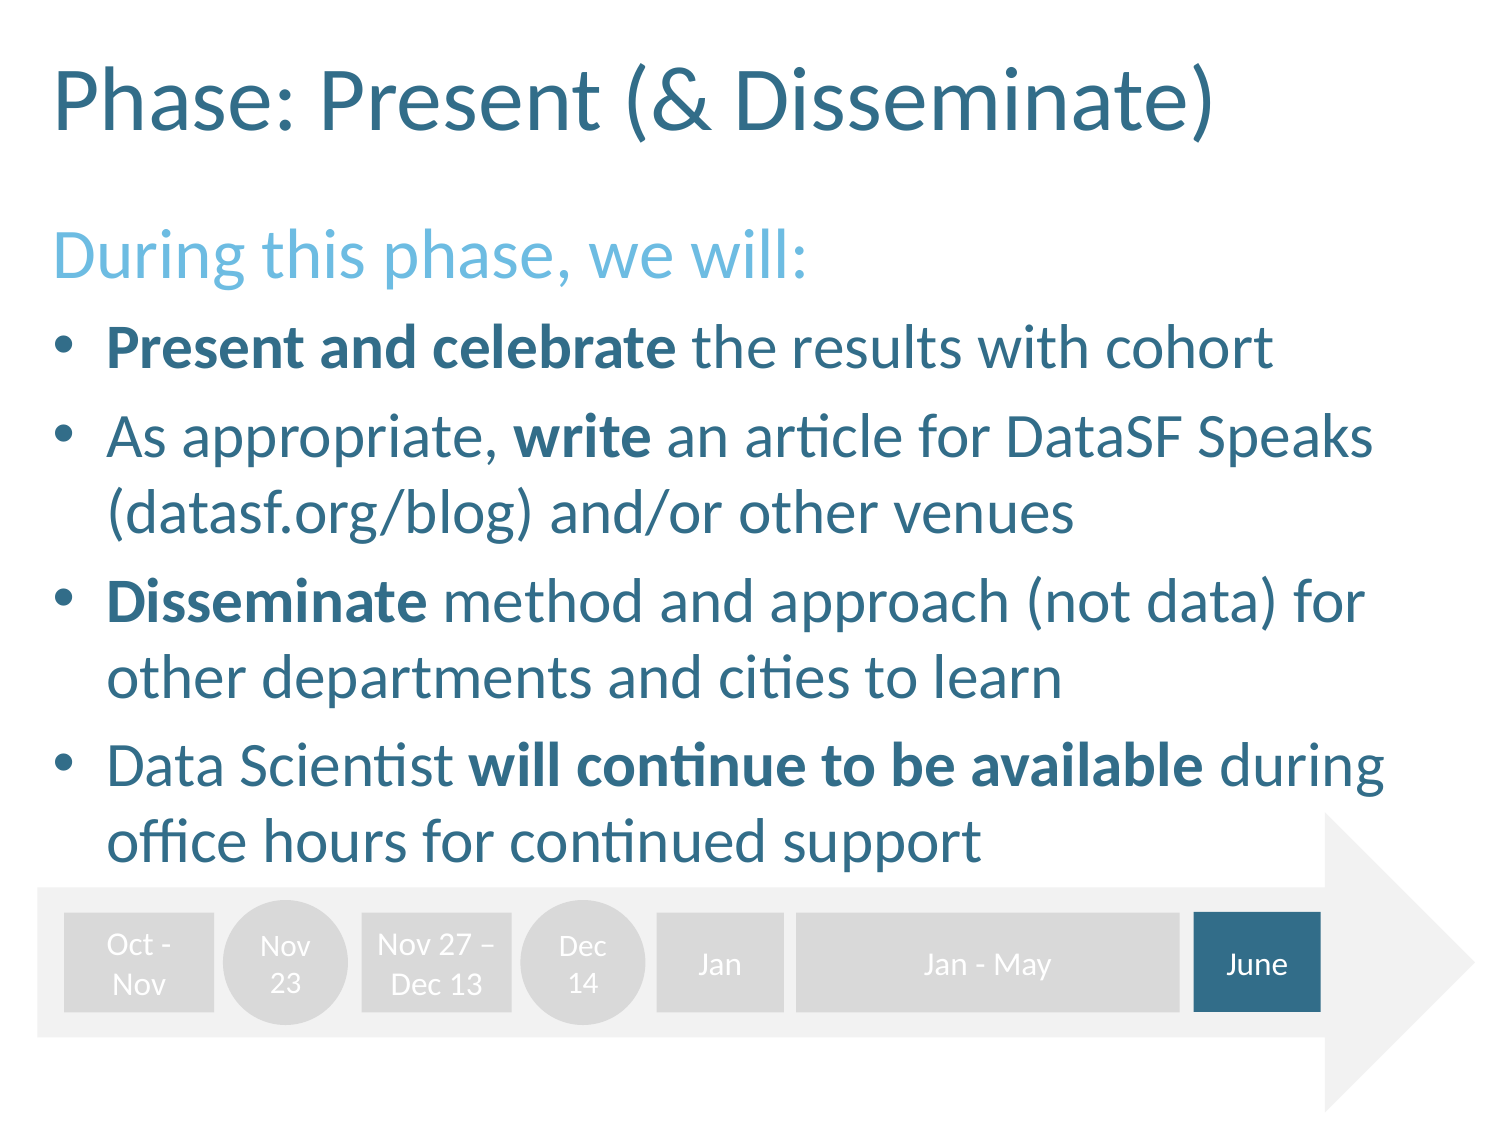

# Phase: Present (& Disseminate)
During this phase, we will:
Present and celebrate the results with cohort
As appropriate, write an article for DataSF Speaks (datasf.org/blog) and/or other venues
Disseminate method and approach (not data) for other departments and cities to learn
Data Scientist will continue to be available during office hours for continued support

Nov 23
Dec 14
June
Oct - Nov
Nov 27 – Dec 13
Jan
Jan - May